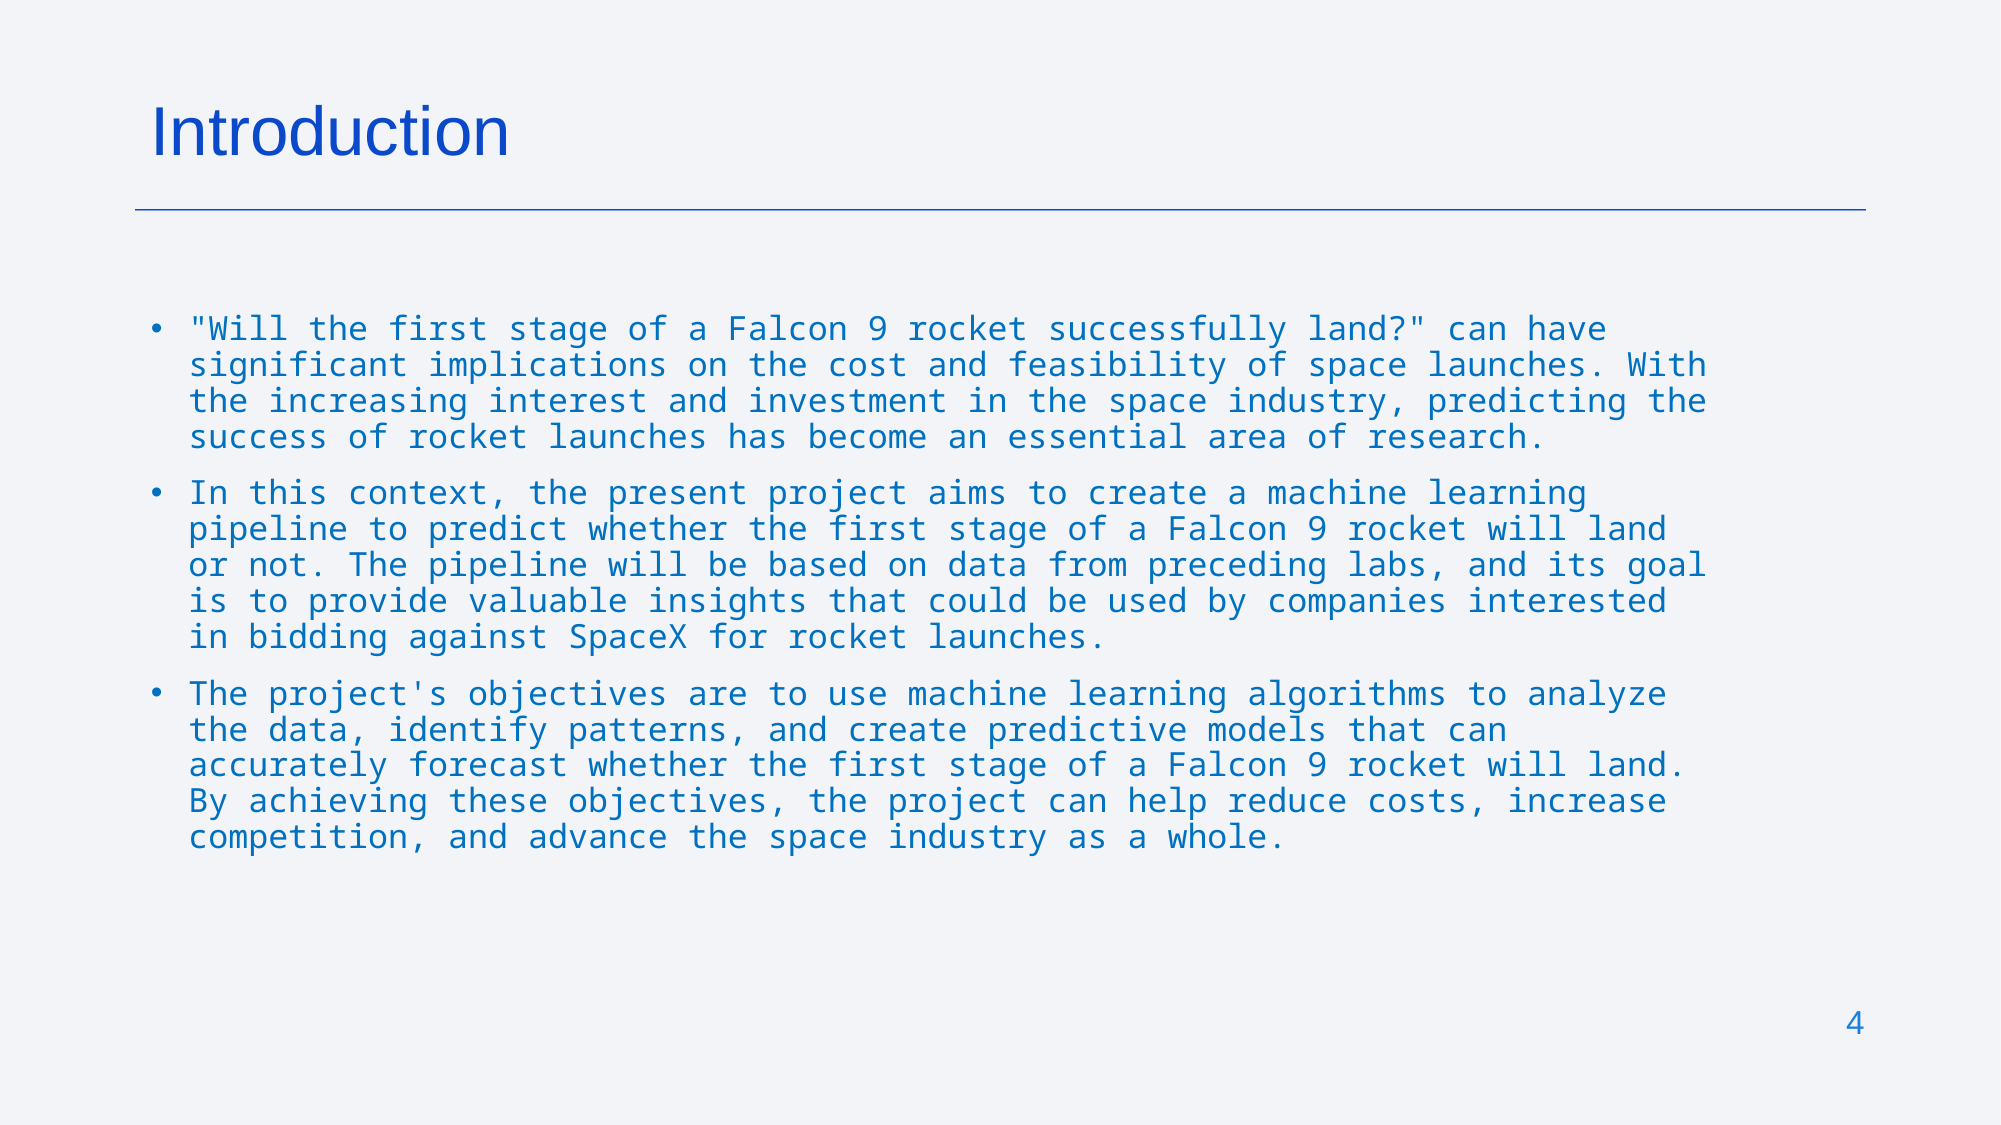

Introduction

"Will the first stage of a Falcon 9 rocket successfully land?" can have significant implications on the cost and feasibility of space launches. With the increasing interest and investment in the space industry, predicting the success of rocket launches has become an essential area of research.
In this context, the present project aims to create a machine learning pipeline to predict whether the first stage of a Falcon 9 rocket will land or not. The pipeline will be based on data from preceding labs, and its goal is to provide valuable insights that could be used by companies interested in bidding against SpaceX for rocket launches.
The project's objectives are to use machine learning algorithms to analyze the data, identify patterns, and create predictive models that can accurately forecast whether the first stage of a Falcon 9 rocket will land. By achieving these objectives, the project can help reduce costs, increase competition, and advance the space industry as a whole.
4